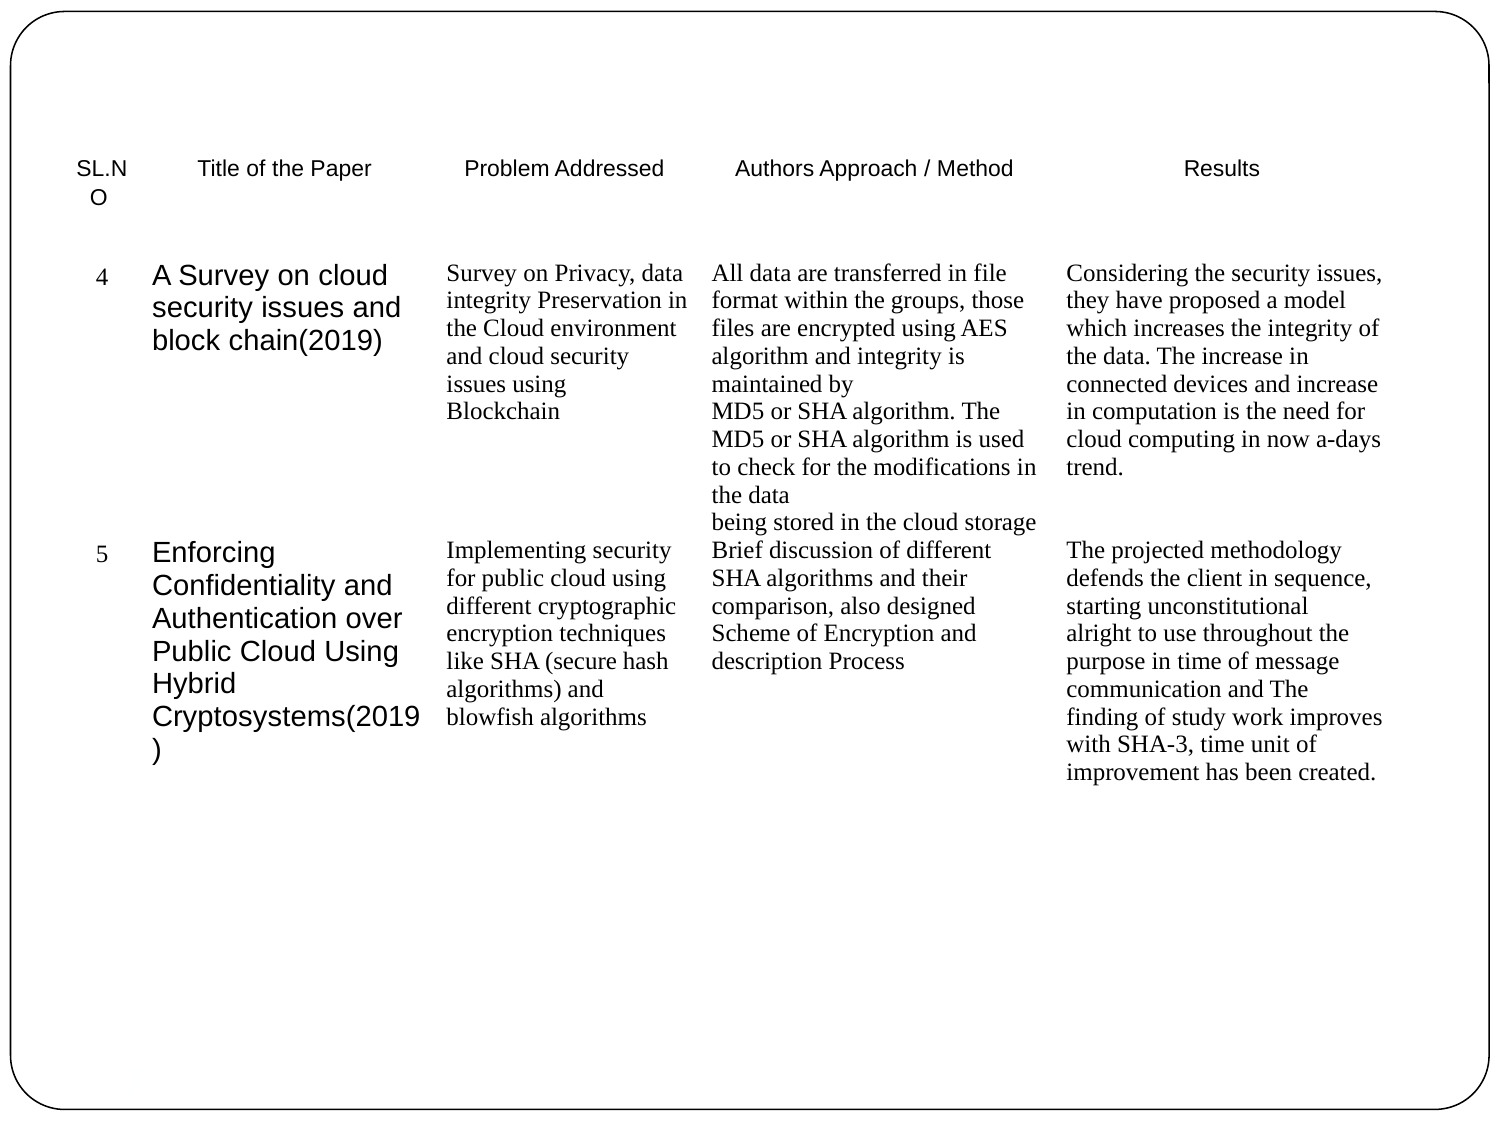

| SL.NO | Title of the Paper | Problem Addressed | Authors Approach / Method | Results |
| --- | --- | --- | --- | --- |
| 4 | A Survey on cloud security issues and block chain(2019) | Survey on Privacy, data integrity Preservation in the Cloud environment and cloud security issues using Blockchain | All data are transferred in file format within the groups, those files are encrypted using AES algorithm and integrity is maintained by MD5 or SHA algorithm. The MD5 or SHA algorithm is used to check for the modifications in the data being stored in the cloud storage | Considering the security issues, they have proposed a model which increases the integrity of the data. The increase in connected devices and increase in computation is the need for cloud computing in now a-days trend. |
| 5 | Enforcing Confidentiality and Authentication over Public Cloud Using Hybrid Cryptosystems(2019) | Implementing security for public cloud using different cryptographic encryption techniques like SHA (secure hash algorithms) and blowfish algorithms | Brief discussion of different SHA algorithms and their comparison, also designed Scheme of Encryption and description Process | The projected methodology defends the client in sequence, starting unconstitutional alright to use throughout the purpose in time of message communication and The finding of study work improves with SHA-3, time unit of improvement has been created. |
1